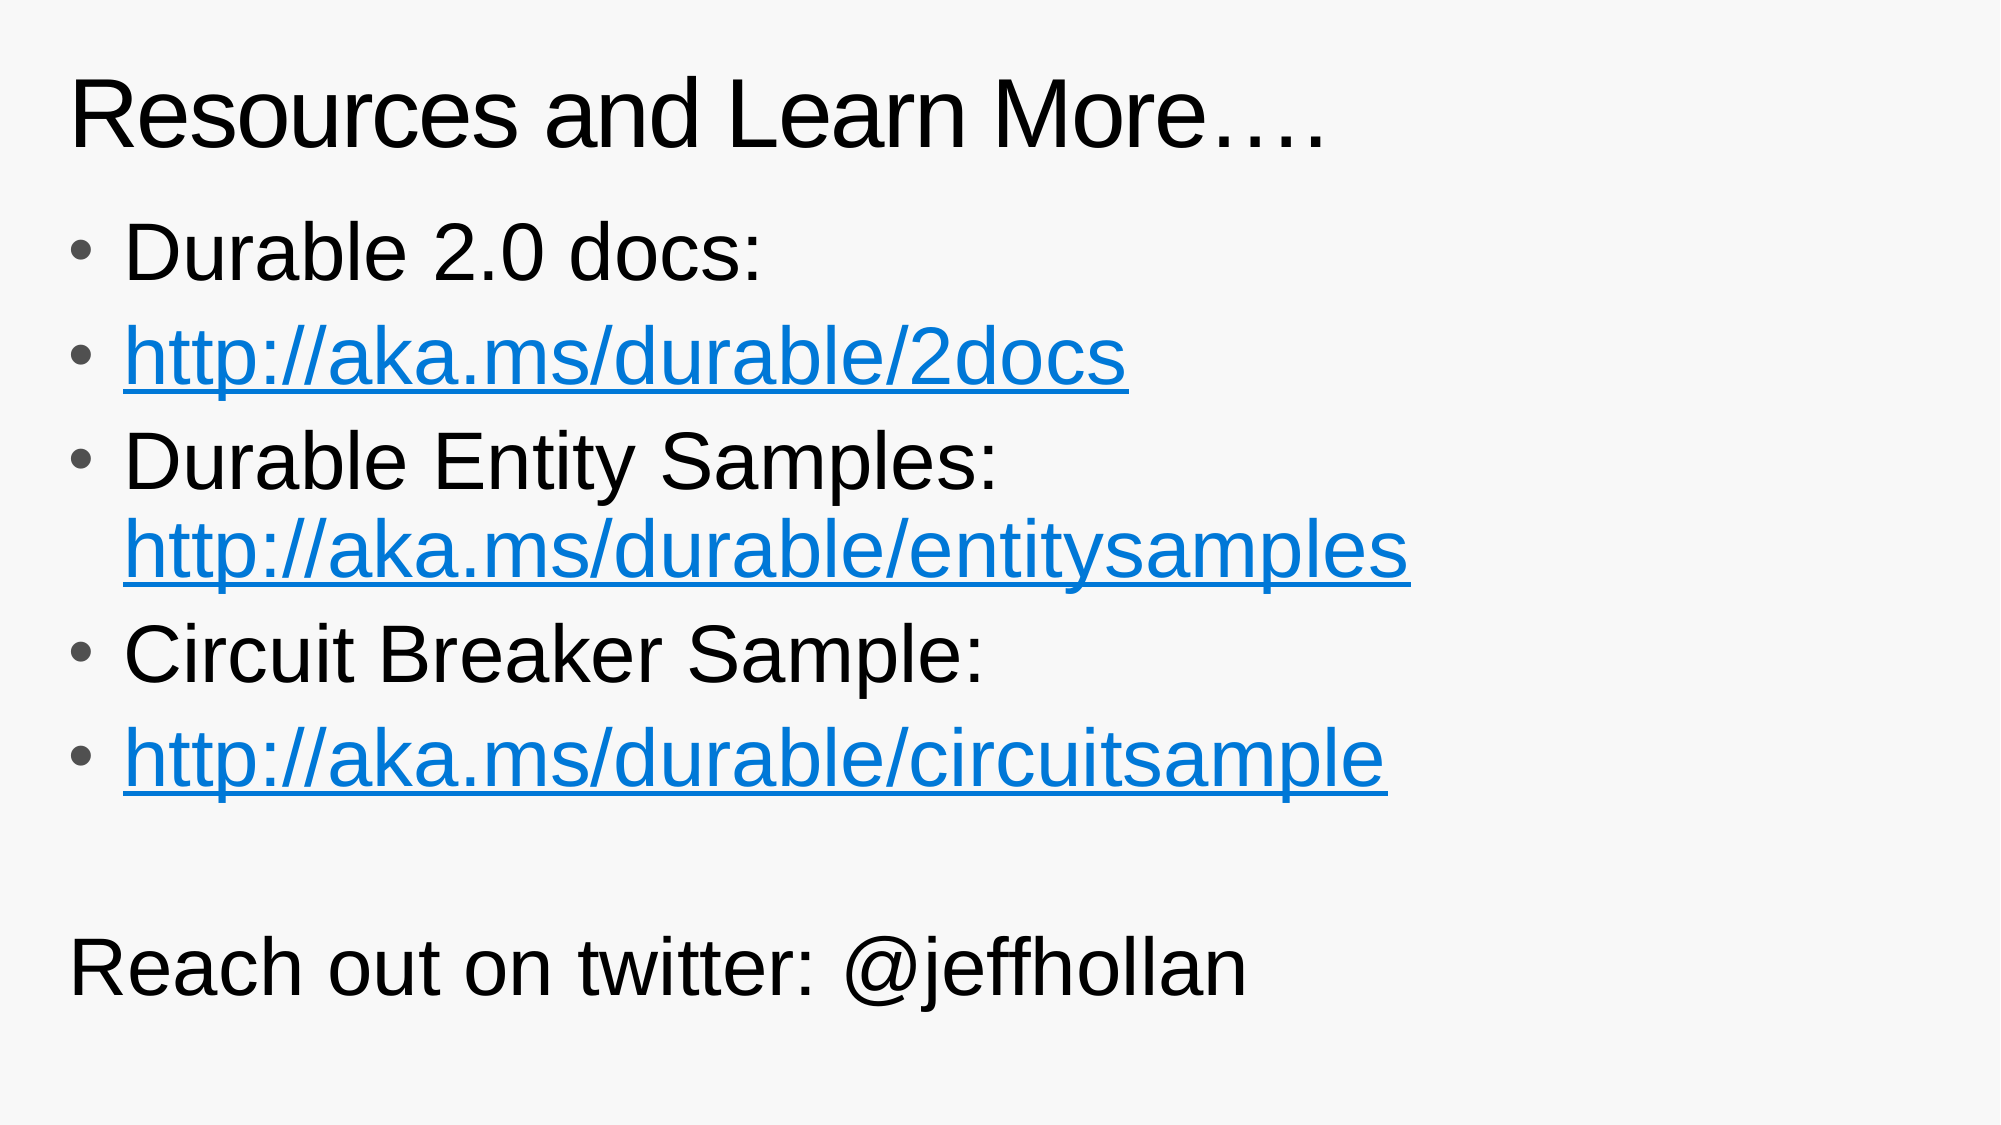

# Resources and Learn More….
Durable 2.0 docs:
http://aka.ms/durable/2docs
Durable Entity Samples: http://aka.ms/durable/entitysamples
Circuit Breaker Sample:
http://aka.ms/durable/circuitsample

Reach out on twitter: @jeffhollan